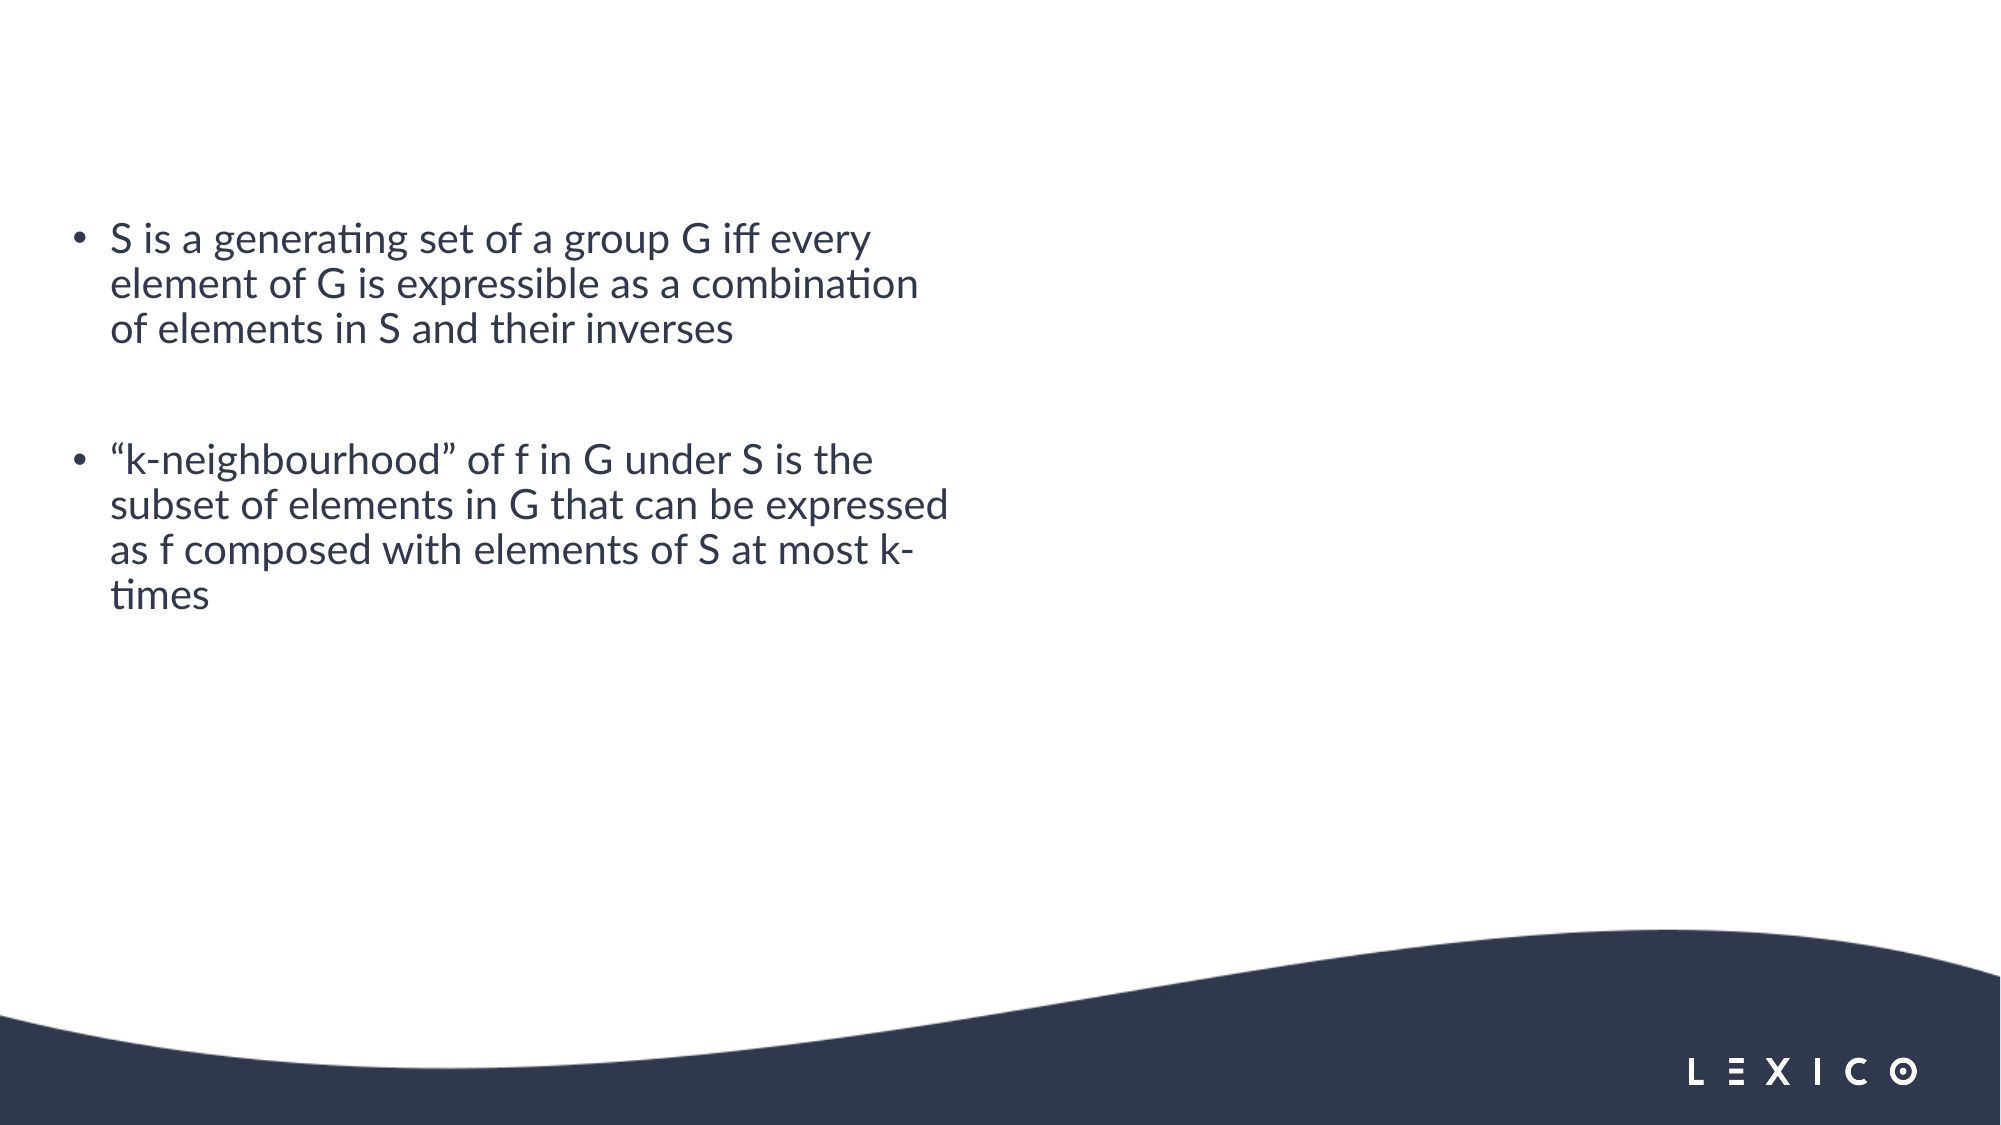

#

S is a generating set of a group G iff every element of G is expressible as a combination of elements in S and their inverses

“k-neighbourhood” of f in G under S is the subset of elements in G that can be expressed as f composed with elements of S at most k-times